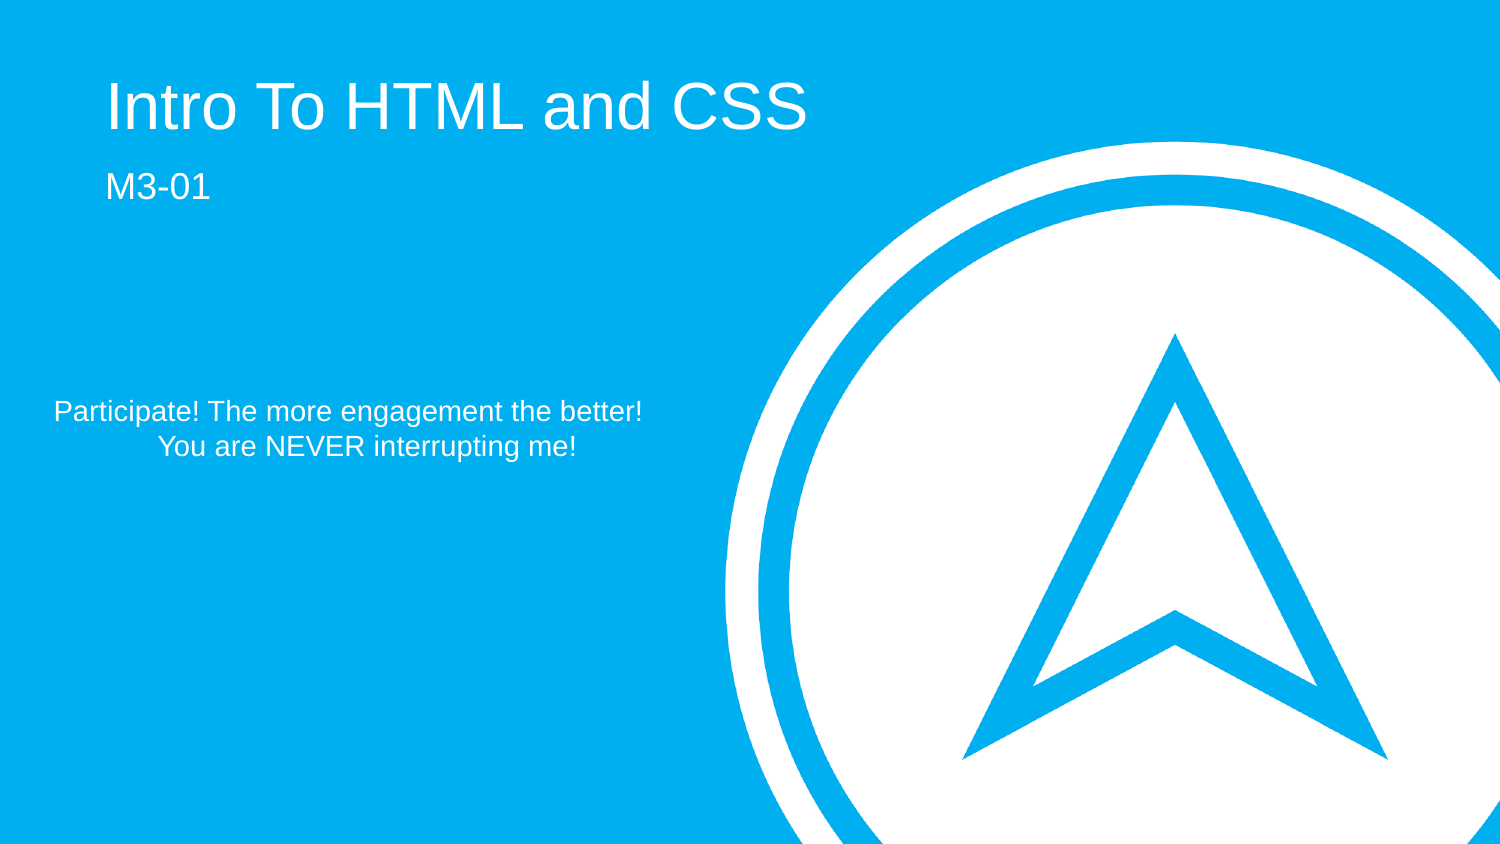

Intro To HTML and CSS
M3-01

Participate! The more engagement the better! You are NEVER interrupting me!